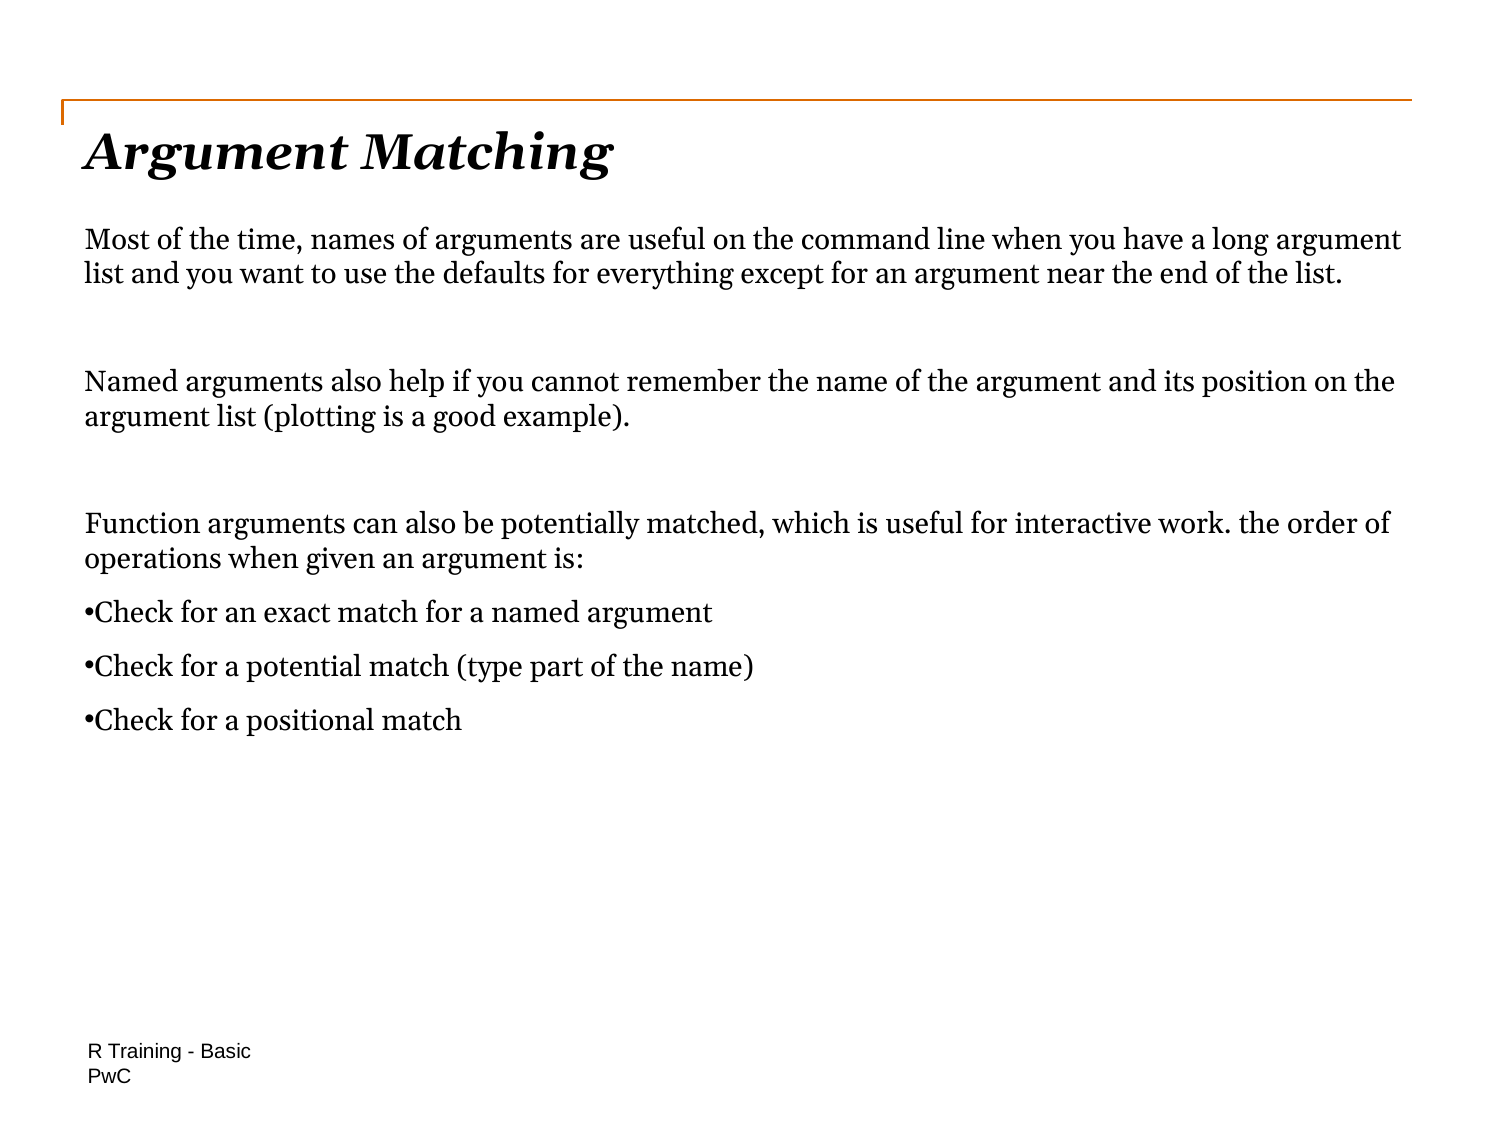

# Argument Matching
Most of the time, names of arguments are useful on the command line when you have a long argument list and you want to use the defaults for everything except for an argument near the end of the list.

Named arguments also help if you cannot remember the name of the argument and its position on the argument list (plotting is a good example).

Function arguments can also be potentially matched, which is useful for interactive work. the order of operations when given an argument is:
Check for an exact match for a named argument
Check for a potential match (type part of the name)
Check for a positional match

R Training - Basic